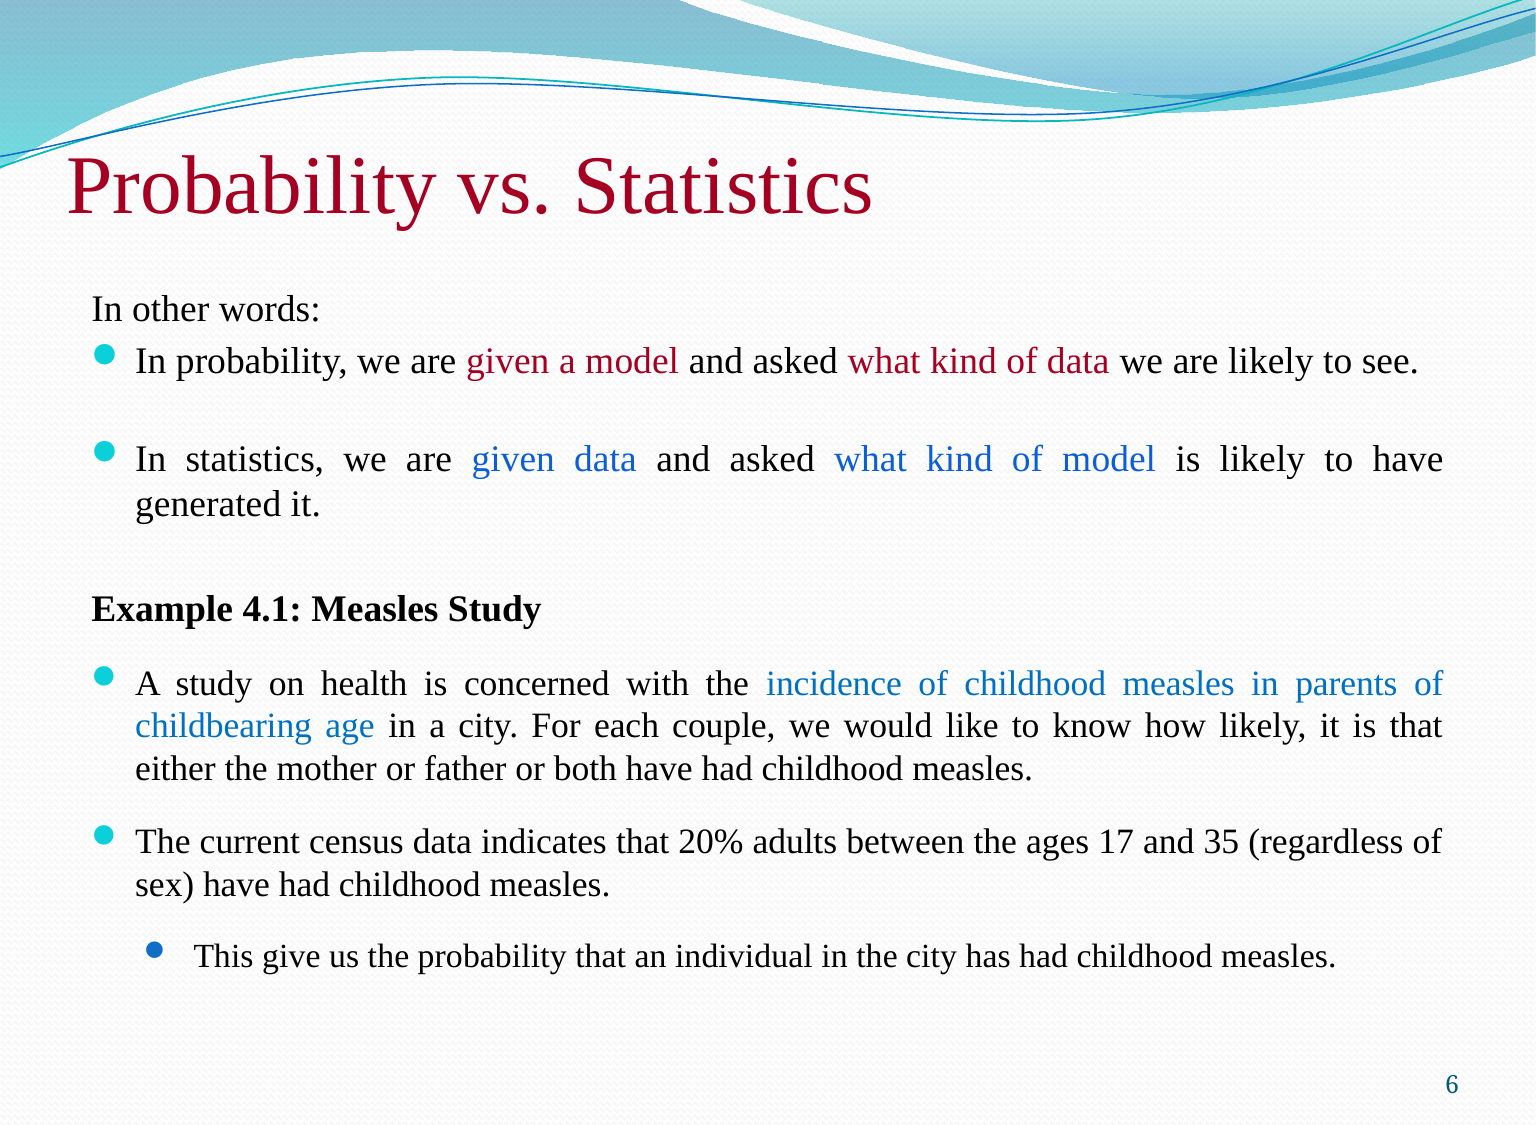

# Probability vs. Statistics
In other words:
In probability, we are given a model and asked what kind of data we are likely to see.

In statistics, we are given data and asked what kind of model is likely to have generated it.

Example 4.1: Measles Study

A study on health is concerned with the incidence of childhood measles in parents of childbearing age in a city. For each couple, we would like to know how likely, it is that either the mother or father or both have had childhood measles.

The current census data indicates that 20% adults between the ages 17 and 35 (regardless of sex) have had childhood measles.

This give us the probability that an individual in the city has had childhood measles.

6